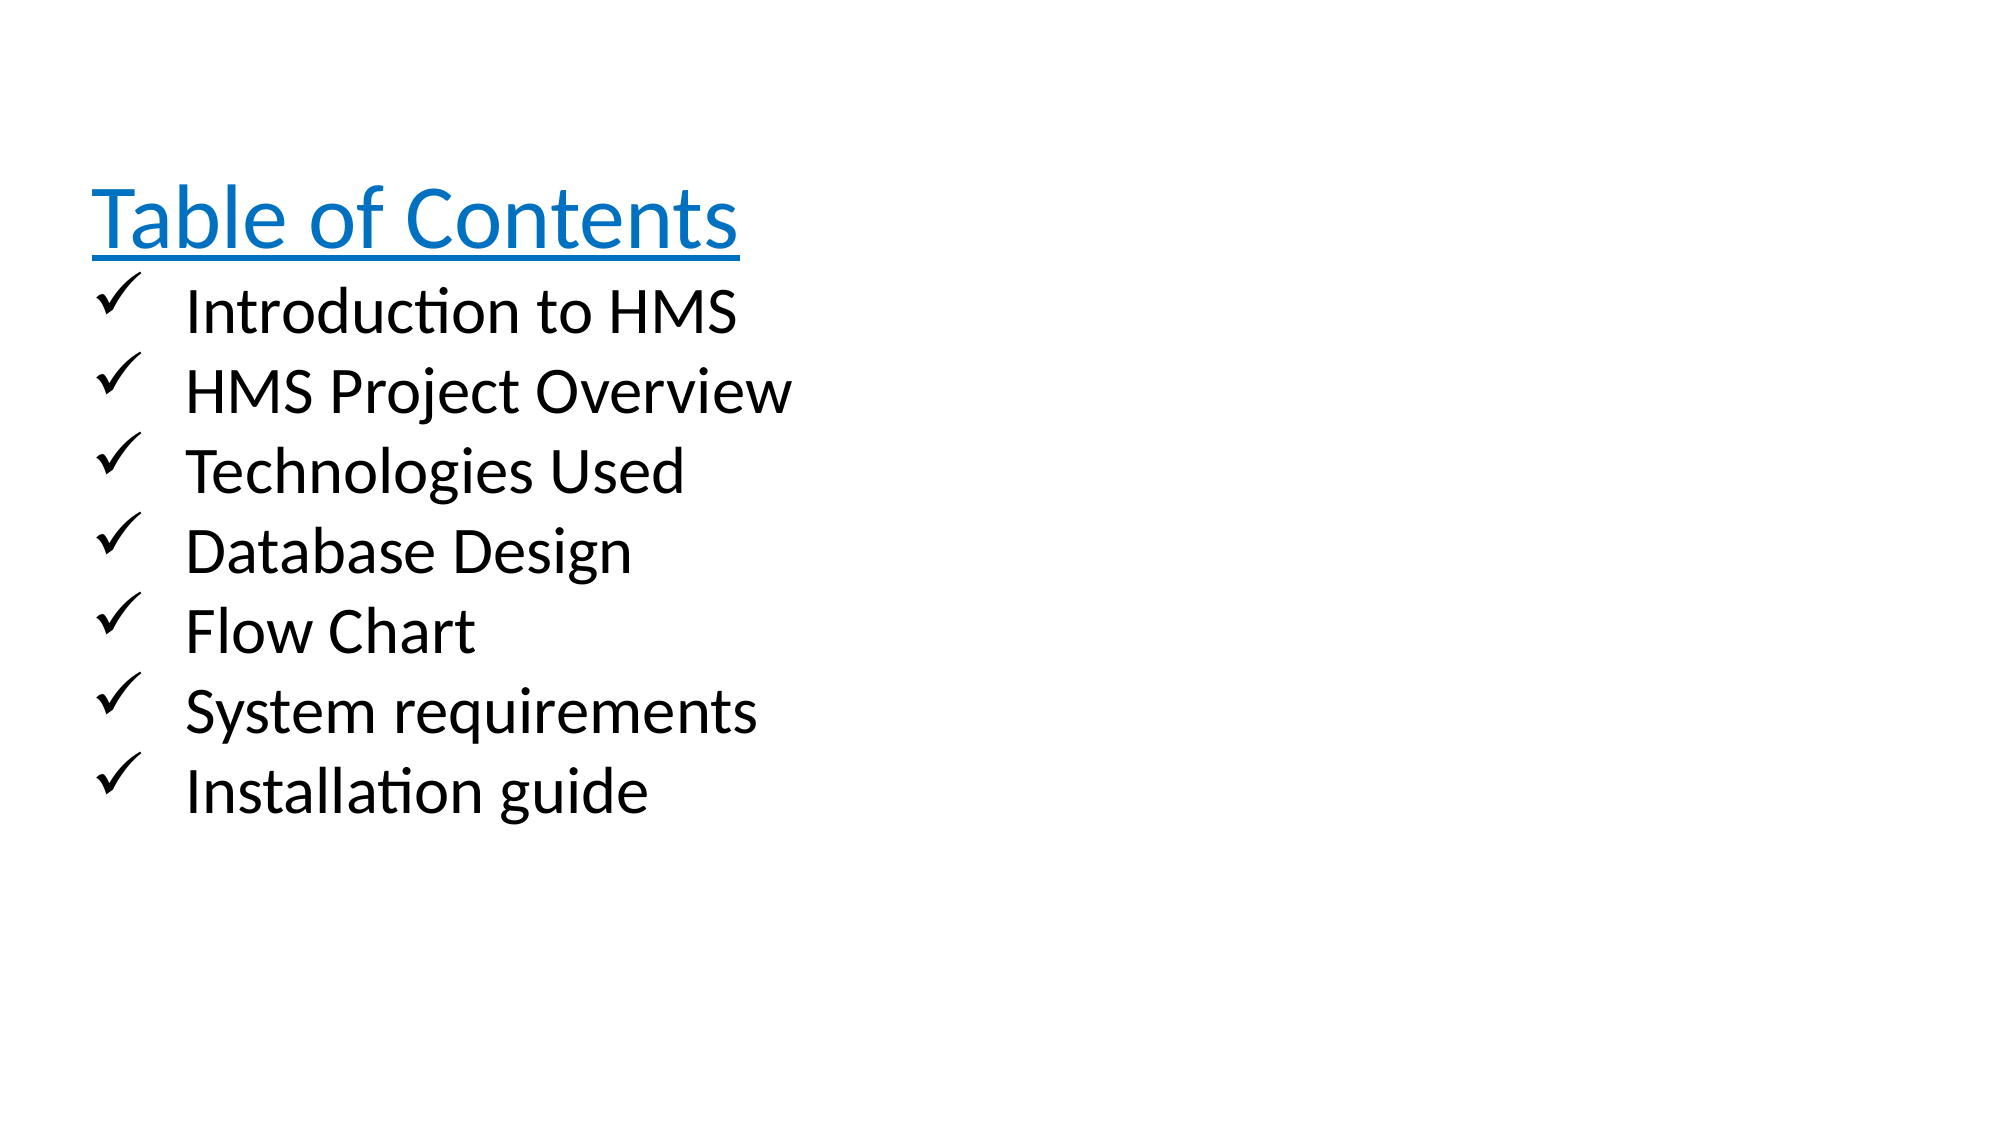

Table of Contents
Introduction to HMS
HMS Project Overview
Technologies Used
Database Design
Flow Chart
System requirements
Installation guide